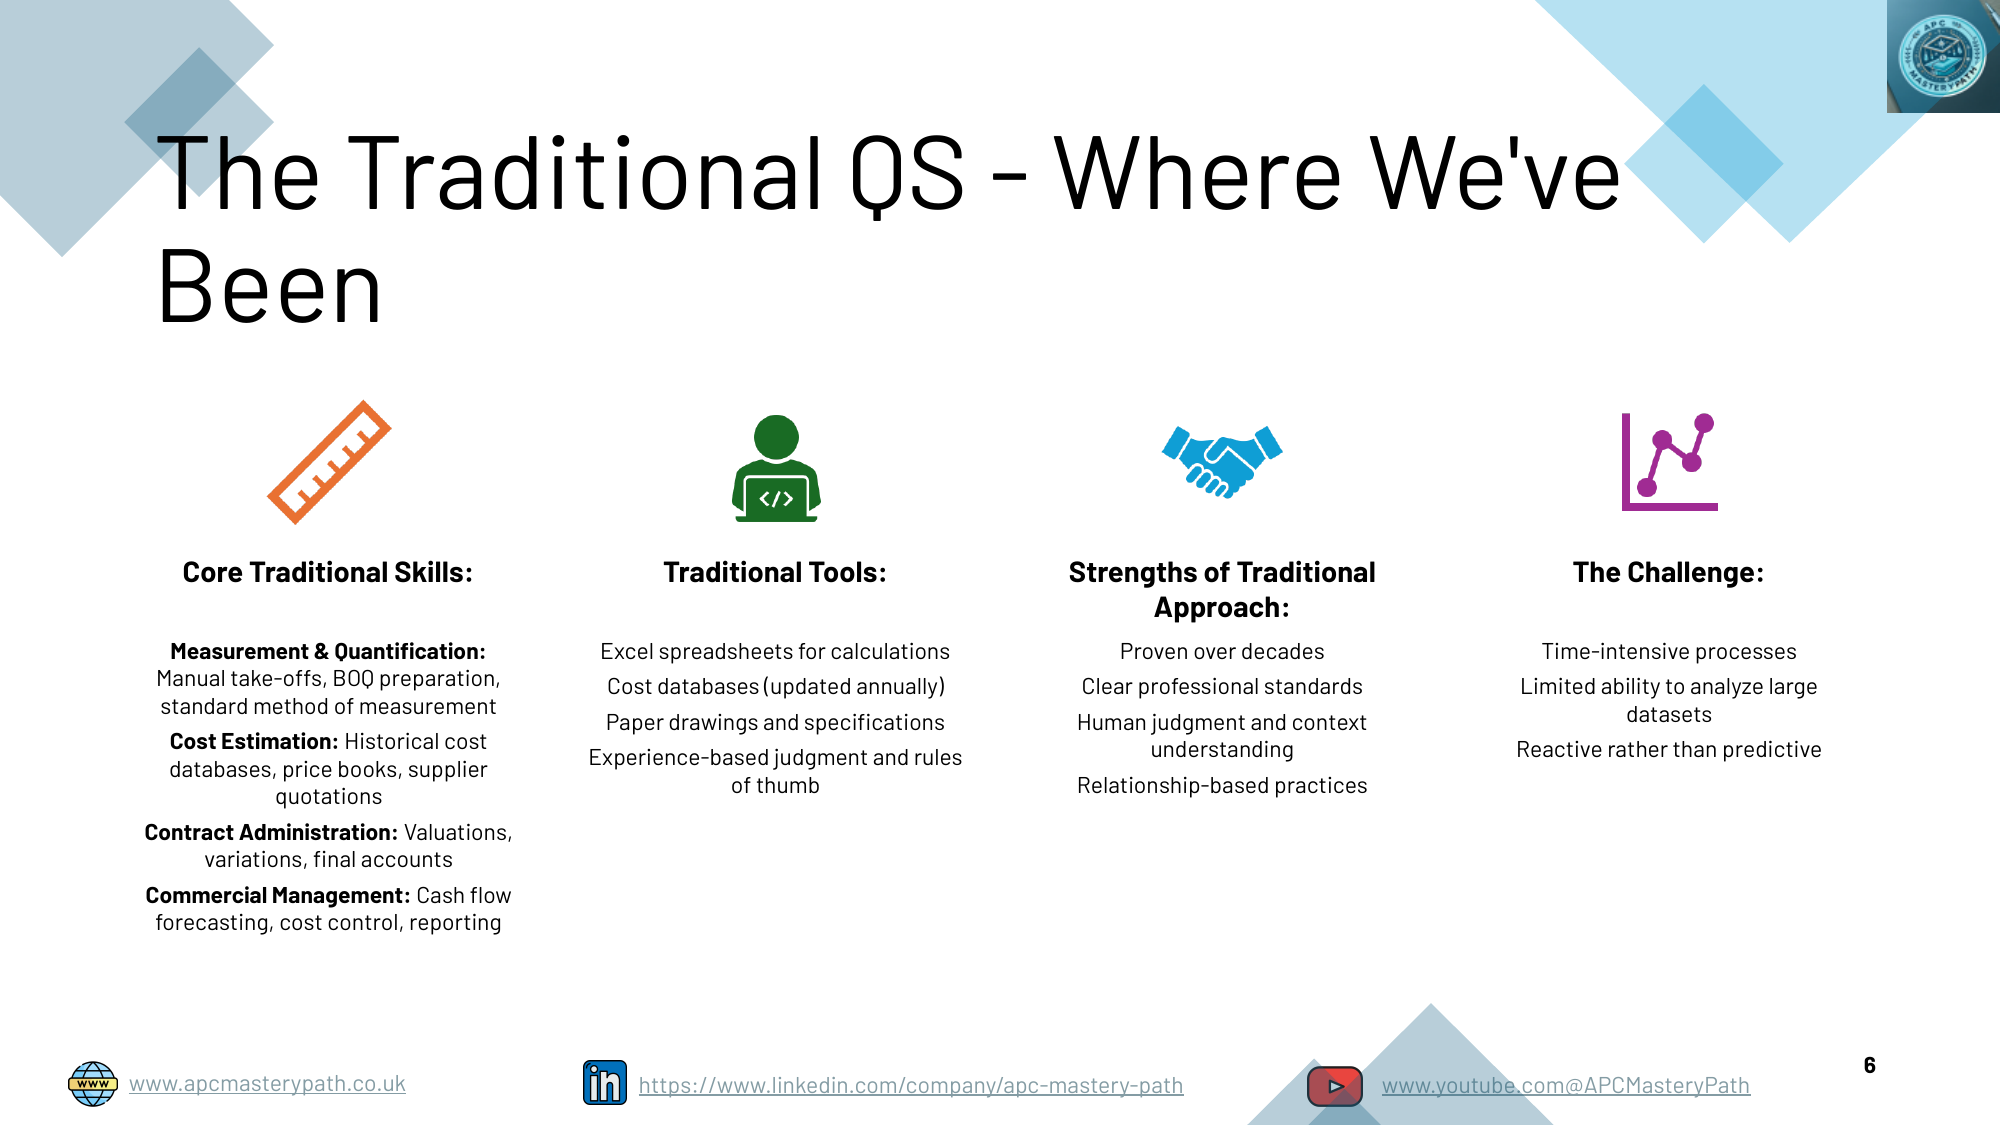

The Traditional QS - Where We've Been
Core Traditional Skills:
Measurement & Quantification: Manual take-offs, BOQ preparation, standard method of measurement
Cost Estimation: Historical cost databases, price books, supplier quotations
Contract Administration: Valuations, variations, final accounts
Commercial Management: Cash flow forecasting, cost control, reporting
Traditional Tools:
Excel spreadsheets for calculations
Cost databases (updated annually)
Paper drawings and specifications
Experience-based judgment and rules of thumb
Strengths of Traditional Approach:
Proven over decades
Clear professional standards
Human judgment and context understanding
Relationship-based practices
The Challenge:
Time-intensive processes
Limited ability to analyze large datasets
Reactive rather than predictive

6